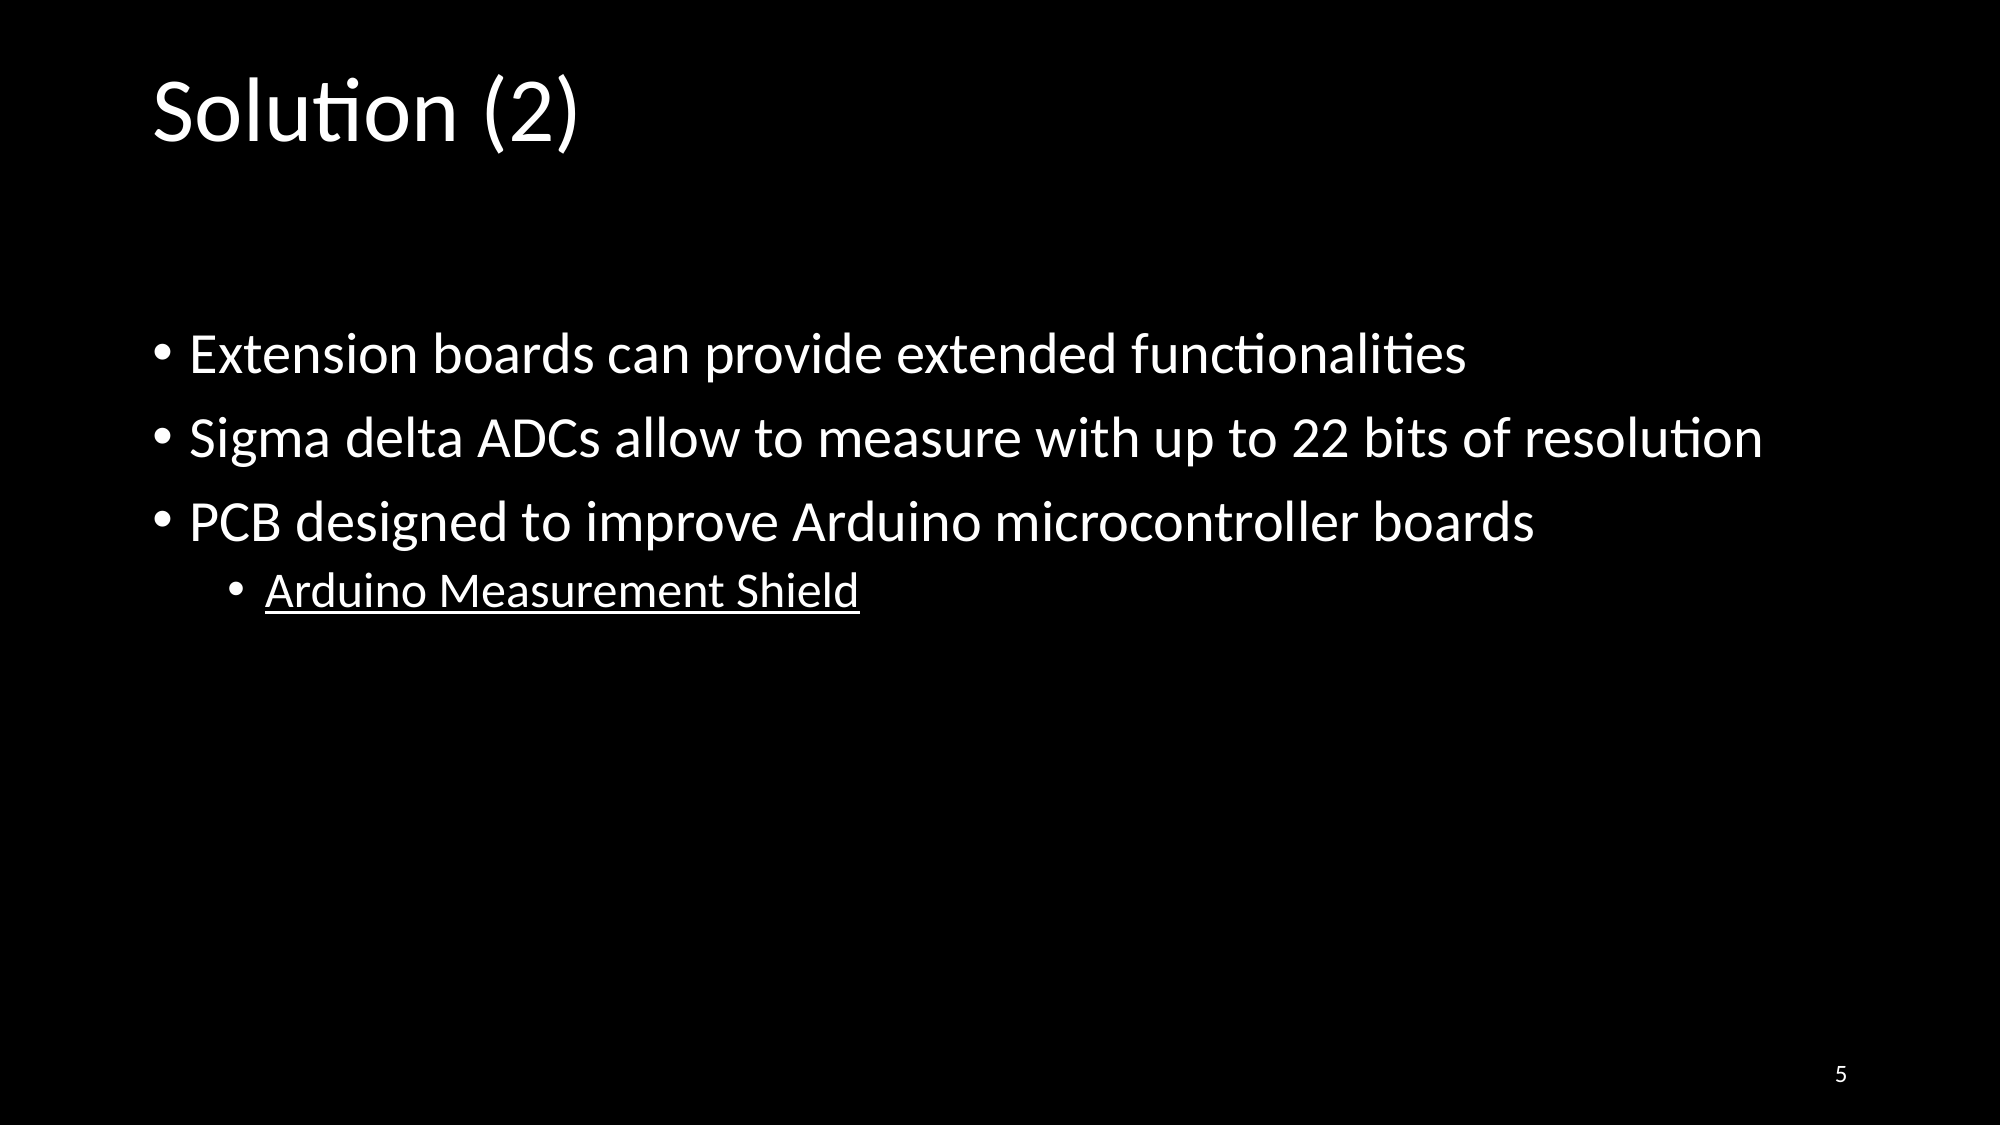

# Solution (2)
Extension boards can provide extended functionalities
Sigma delta ADCs allow to measure with up to 22 bits of resolution
PCB designed to improve Arduino microcontroller boards
Arduino Measurement Shield
5